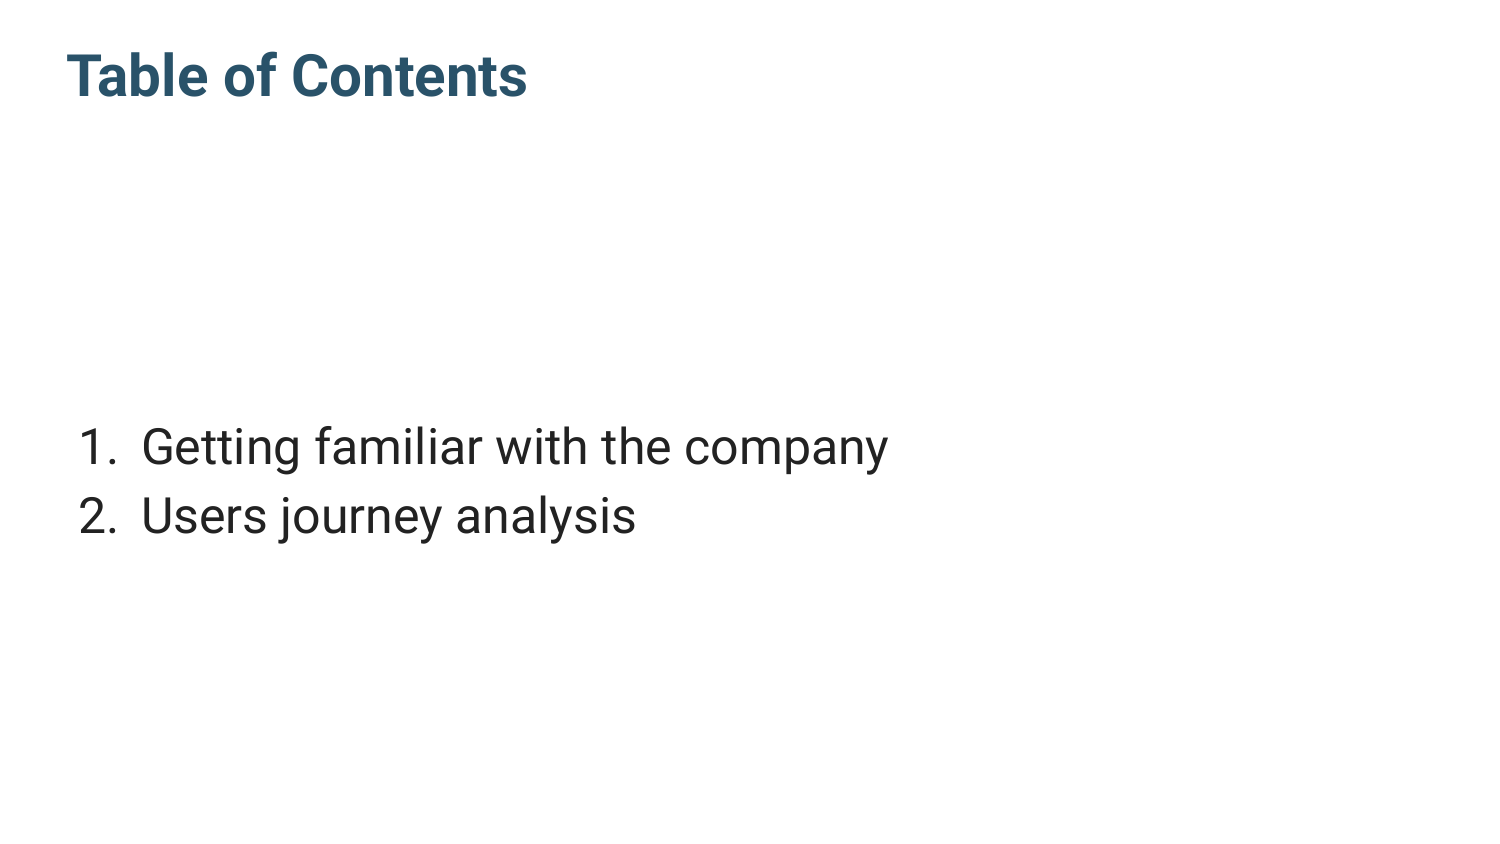

# Table of Contents
Getting familiar with the company
Users journey analysis